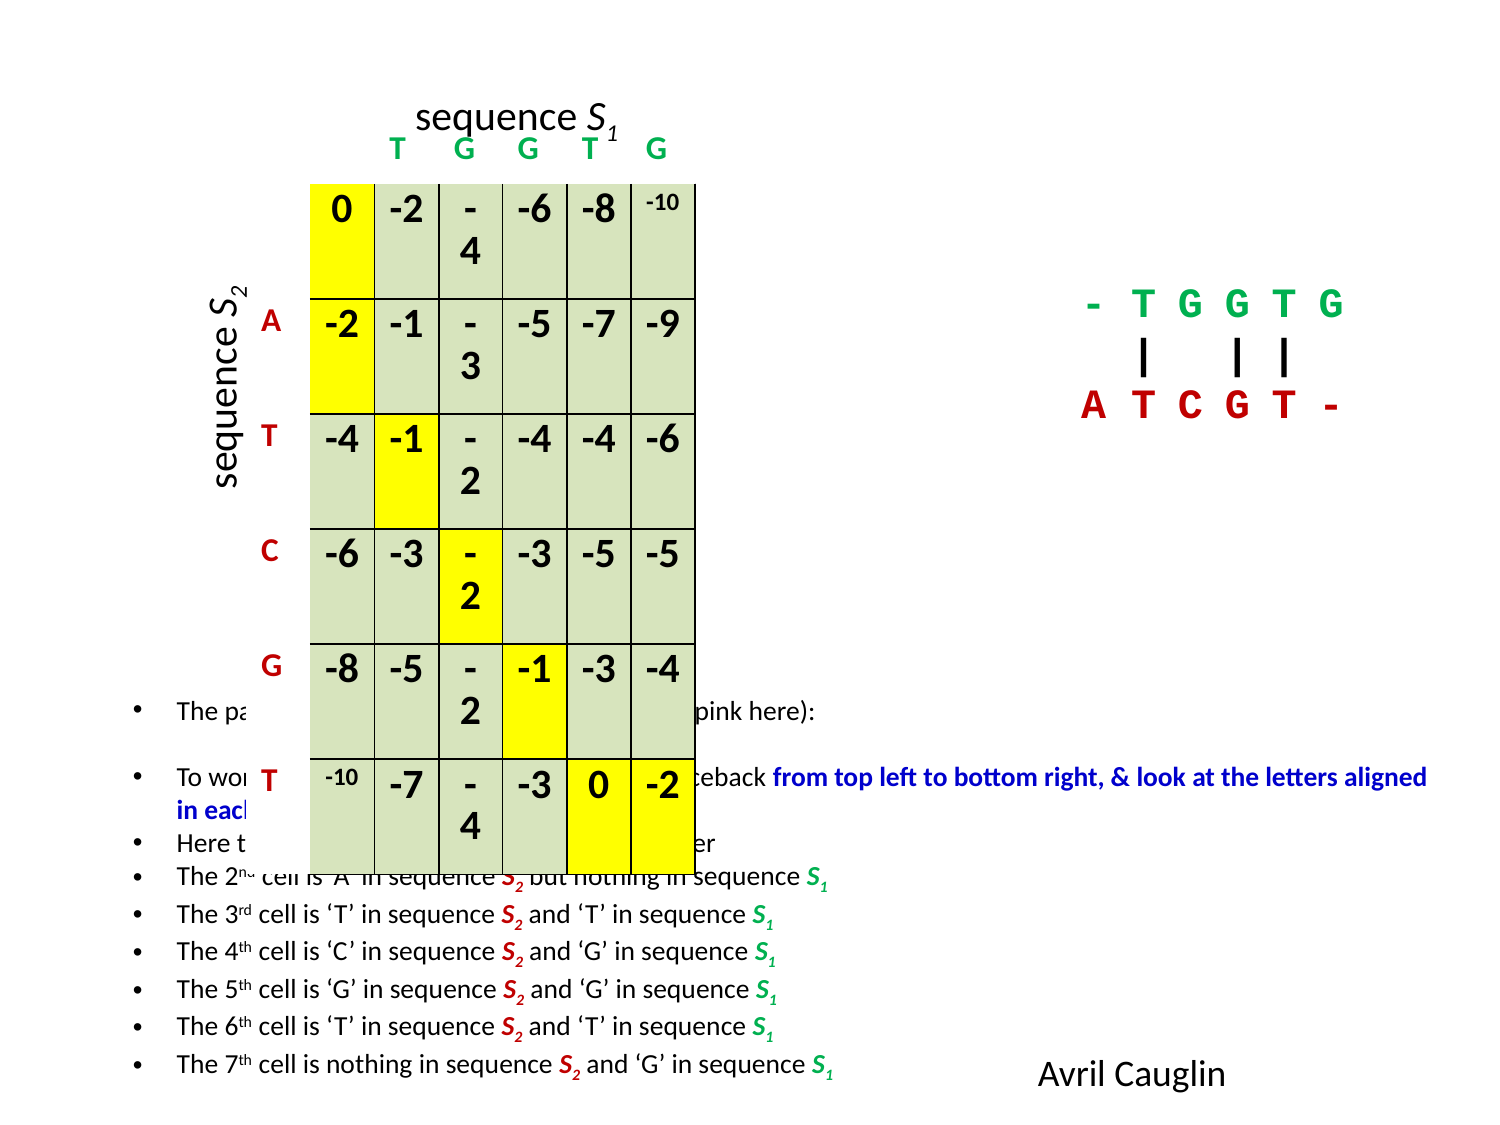

sequence S1
sequence S2
|  |  | T | G | G | T | G |
| --- | --- | --- | --- | --- | --- | --- |
|  | 0 | -2 | -4 | -6 | -8 | -10 |
| A | -2 | -1 | -3 | -5 | -7 | -9 |
| T | -4 | -1 | -2 | -4 | -4 | -6 |
| C | -6 | -3 | -2 | -3 | -5 | -5 |
| G | -8 | -5 | -2 | -1 | -3 | -4 |
| T | -10 | -7 | -4 | -3 | 0 | -2 |
|  |  | T | G | G | T | G |
| --- | --- | --- | --- | --- | --- | --- |
|  | 0 | -2 | -4 | -6 | -8 | -10 |
| A | -2 | -1 | -3 | -5 | -7 | -9 |
| T | -4 | -1 | -2 | -4 | -4 | -6 |
| C | -6 | -3 | -2 | -3 | -5 | -5 |
| G | -8 | -5 | -2 | -1 | -3 | -4 |
| T | -10 | -7 | -4 | -3 | 0 | -2 |
|  |  | T | G | G | T | G |
| --- | --- | --- | --- | --- | --- | --- |
|  | 0 | -2 | -4 | -6 | -8 | -10 |
| A | -2 | -1 | -3 | -5 | -7 | -9 |
| T | -4 | -1 | -2 | -4 | -4 | -6 |
| C | -6 | -3 | -2 | -3 | -5 | -5 |
| G | -8 | -5 | -2 | -1 | -3 | -4 |
| T | -10 | -7 | -4 | -3 | 0 | -2 |
|  |  | T | G | G | T | G |
| --- | --- | --- | --- | --- | --- | --- |
|  | 0 | -2 | -4 | -6 | -8 | -10 |
| A | -2 | -1 | -3 | -5 | -7 | -9 |
| T | -4 | -1 | -2 | -4 | -4 | -6 |
| C | -6 | -3 | -2 | -3 | -5 | -5 |
| G | -8 | -5 | -2 | -1 | -3 | -4 |
| T | -10 | -7 | -4 | -3 | 0 | -2 |
|  |  | T | G | G | T | G |
| --- | --- | --- | --- | --- | --- | --- |
|  | 0 | -2 | -4 | -6 | -8 | -10 |
| A | -2 | -1 | -3 | -5 | -7 | -9 |
| T | -4 | -1 | -2 | -4 | -4 | -6 |
| C | -6 | -3 | -2 | -3 | -5 | -5 |
| G | -8 | -5 | -2 | -1 | -3 | -4 |
| T | -10 | -7 | -4 | -3 | 0 | -2 |
|  |  | T | G | G | T | G |
| --- | --- | --- | --- | --- | --- | --- |
|  | 0 | -2 | -4 | -6 | -8 | -10 |
| A | -2 | -1 | -3 | -5 | -7 | -9 |
| T | -4 | -1 | -2 | -4 | -4 | -6 |
| C | -6 | -3 | -2 | -3 | -5 | -5 |
| G | -8 | -5 | -2 | -1 | -3 | -4 |
| T | -10 | -7 | -4 | -3 | 0 | -2 |
|  |  | T | G | G | T | G |
| --- | --- | --- | --- | --- | --- | --- |
|  | 0 | -2 | -4 | -6 | -8 | -10 |
| A | -2 | -1 | -3 | -5 | -7 | -9 |
| T | -4 | -1 | -2 | -4 | -4 | -6 |
| C | -6 | -3 | -2 | -3 | -5 | -5 |
| G | -8 | -5 | -2 | -1 | -3 | -4 |
| T | -10 | -7 | -4 | -3 | 0 | -2 |
|  |  | T | G | G | T | G |
| --- | --- | --- | --- | --- | --- | --- |
|  | 0 | -2 | -4 | -6 | -8 | -10 |
| A | -2 | -1 | -3 | -5 | -7 | -9 |
| T | -4 | -1 | -2 | -4 | -4 | -6 |
| C | -6 | -3 | -2 | -3 | -5 | -5 |
| G | -8 | -5 | -2 | -1 | -3 | -4 |
| T | -10 | -7 | -4 | -3 | 0 | -2 |
-

A

T
|
T

G

C

G
|
G

T
|
T

G

-

The path through matrix T is the traceback (in pink here):

To work out the best alignment, follow the traceback from top left to bottom right, & look at the letters aligned in each cell
Here the 1st cell doesn’t correspond to any letter
The 2nd cell is ‘A’ in sequence S2 but nothing in sequence S1
The 3rd cell is ‘T’ in sequence S2 and ‘T’ in sequence S1
The 4th cell is ‘C’ in sequence S2 and ‘G’ in sequence S1
The 5th cell is ‘G’ in sequence S2 and ‘G’ in sequence S1
The 6th cell is ‘T’ in sequence S2 and ‘T’ in sequence S1
The 7th cell is nothing in sequence S2 and ‘G’ in sequence S1

Avril Cauglin